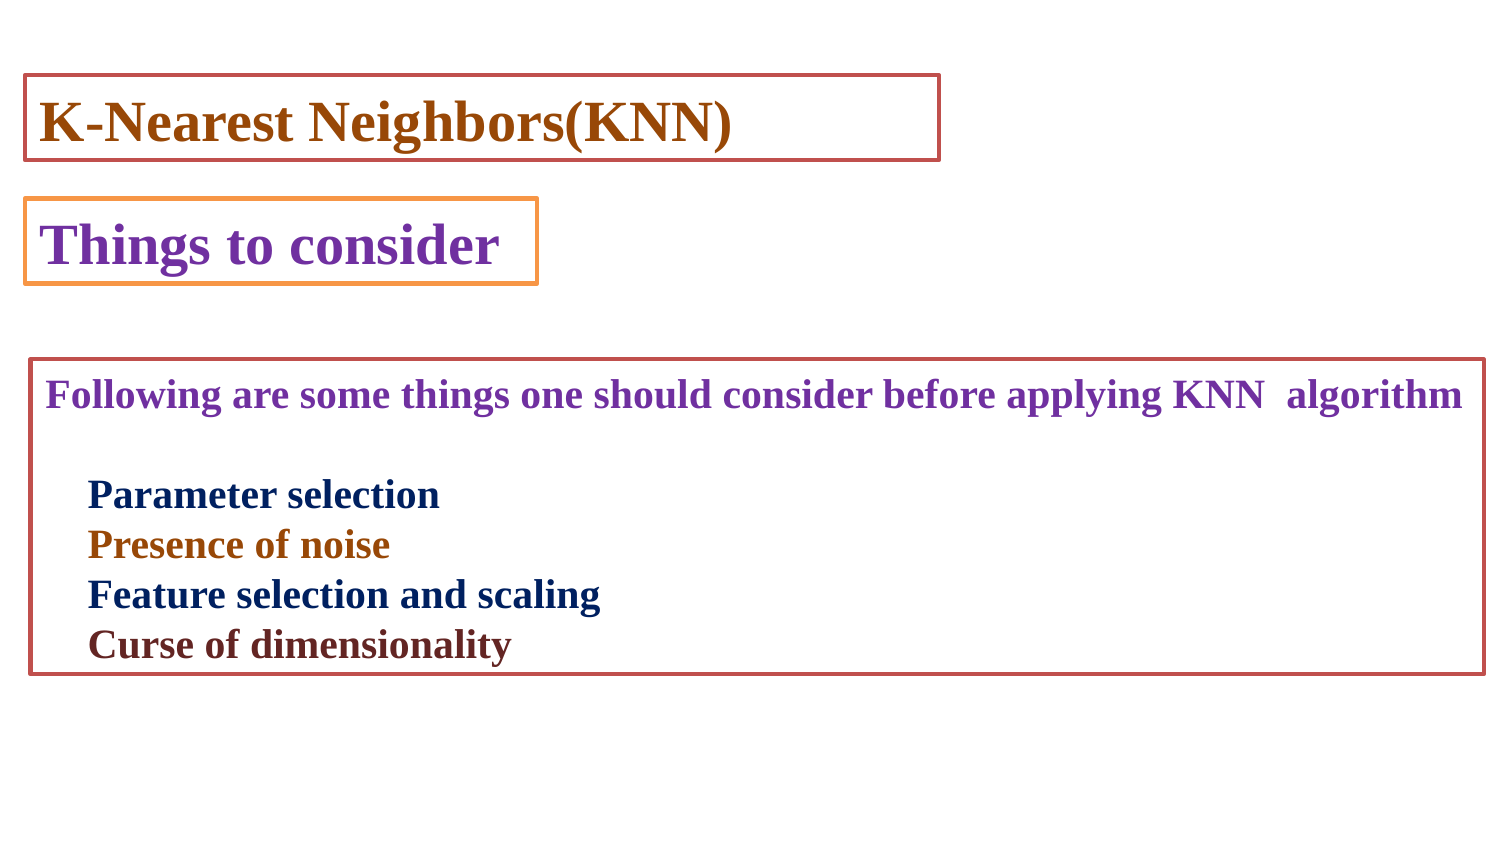

K-Nearest Neighbors(KNN)
Things to consider
Following are some things one should consider before applying KNN  algorithm

    Parameter selection
    Presence of noise
    Feature selection and scaling
    Curse of dimensionality